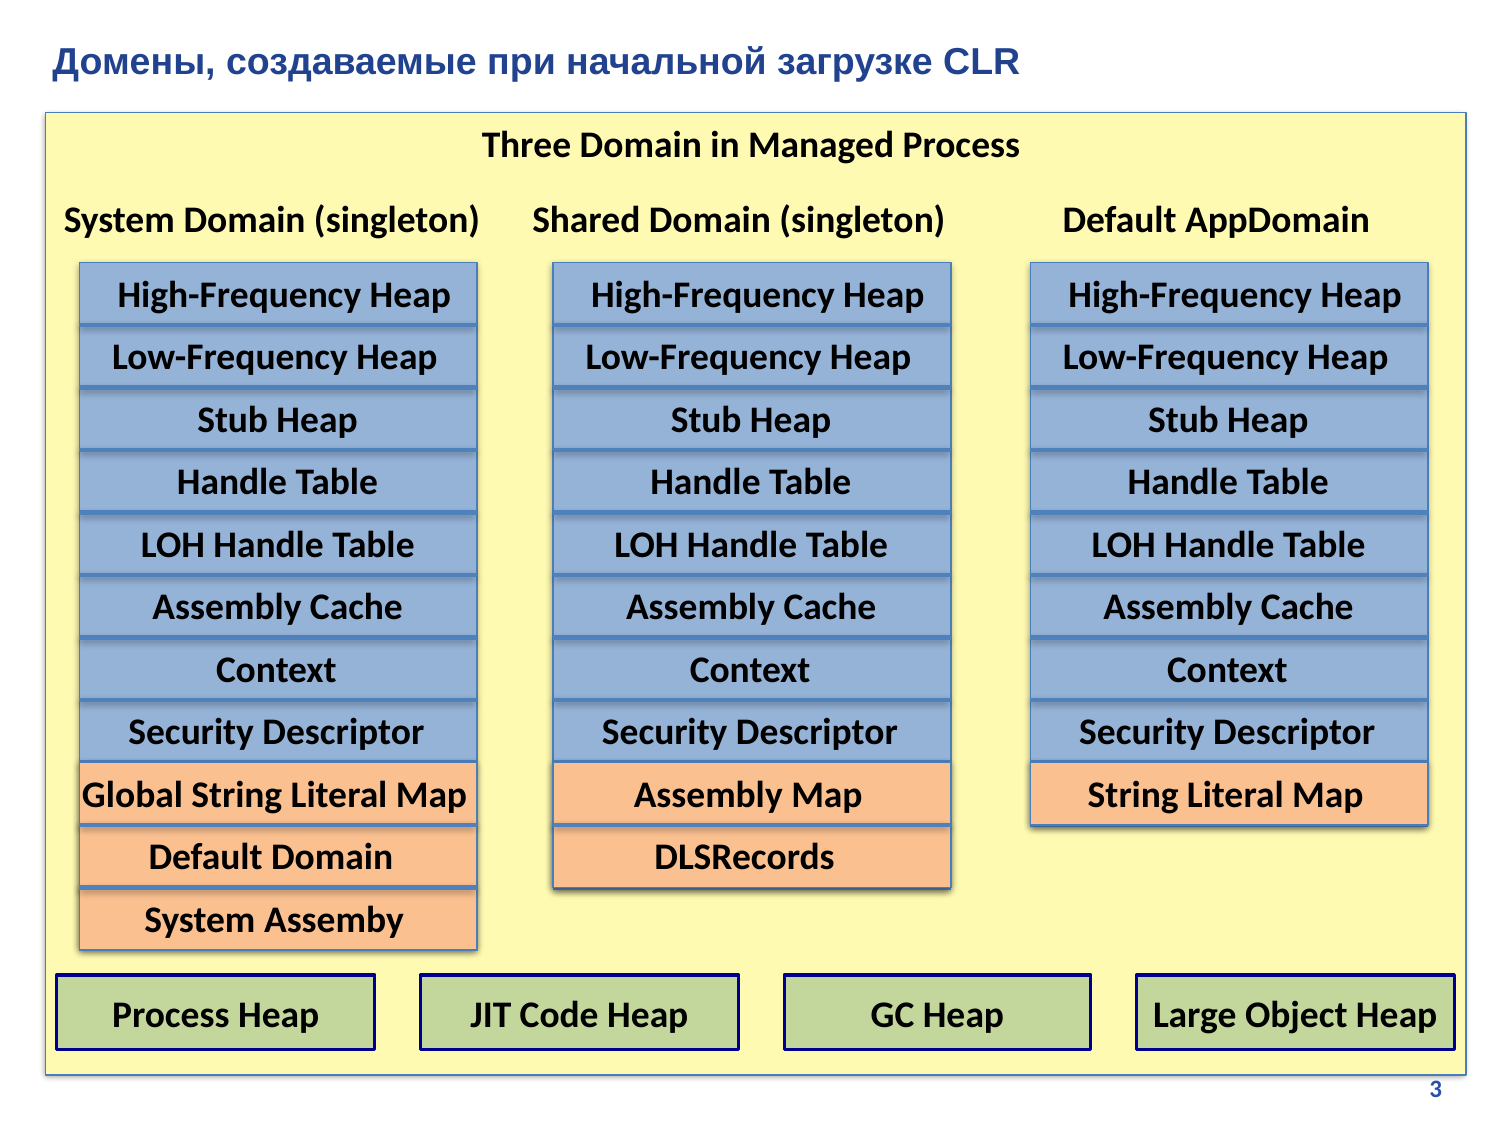

# Домены, создаваемые при начальной загрузке CLR
Three Domain in Managed Process
System Domain (singleton)
Shared Domain (singleton)
Default AppDomain

High-Frequency Heap

High-Frequency Heap

High-Frequency Heap
Low-Frequency Heap
Low-Frequency Heap
Low-Frequency Heap
Stub Heap
Stub Heap
Stub Heap
Handle Table
Handle Table
Handle Table
LOH Handle Table
LOH Handle Table
LOH Handle Table
Assembly Cache
Assembly Cache
Assembly Cache
Context
Context
Context
Security Descriptor
Security Descriptor
Security Descriptor
Global String Literal Map

Assembly Map

Assembly Map
Assembly Map

String Literal Map
Assembly Map
Default Domain
DLSRecords
DLSRecords
DLSRecords
System Assemby
Process Heap
JIT Code Heap
GC Heap
Large Object Heap